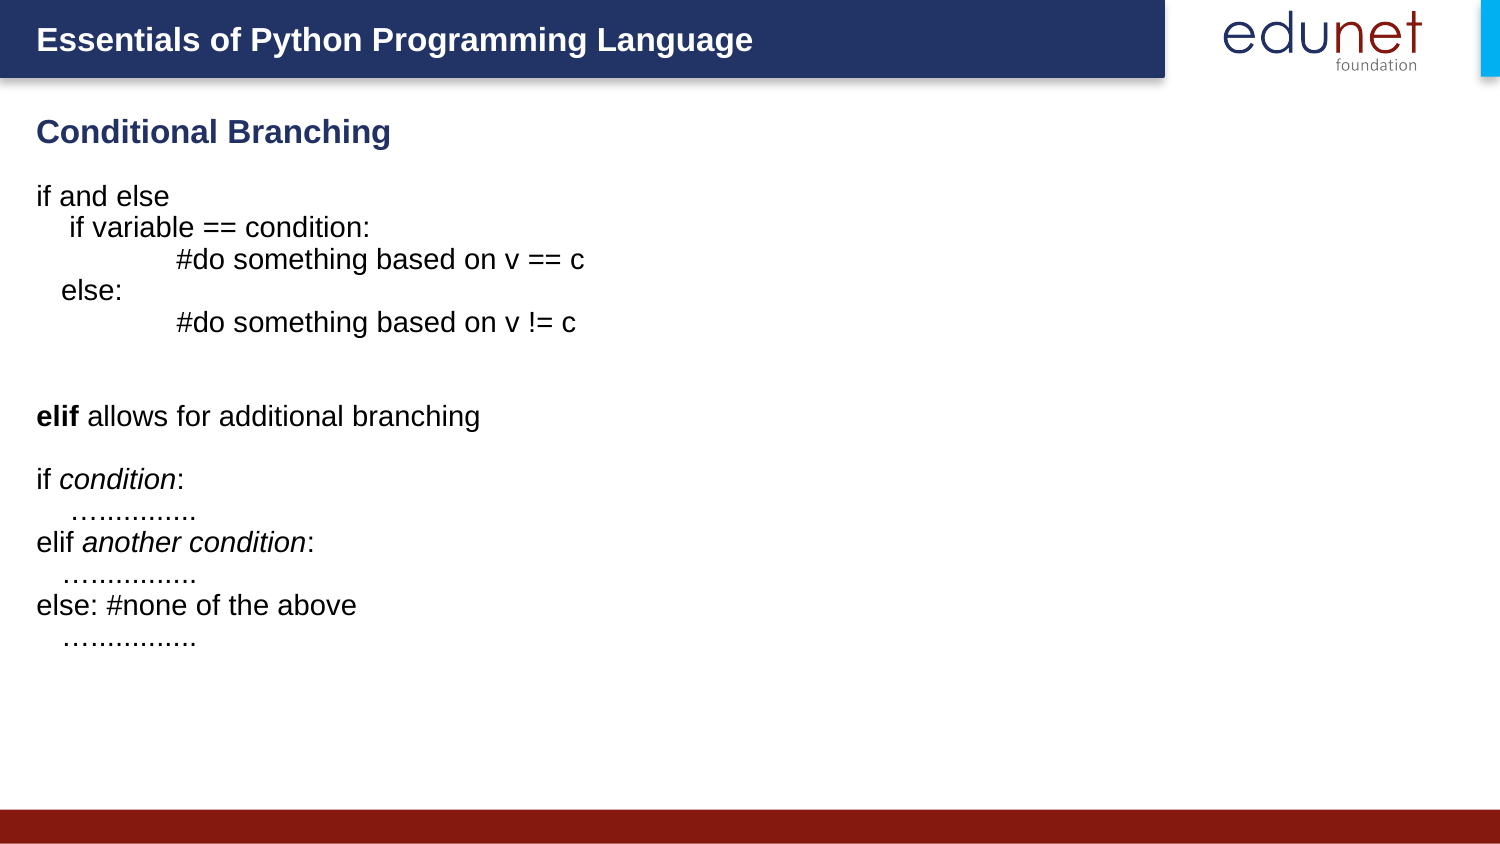

Conditional Branching
if and else
    if variable == condition:
                 #do something based on v == c
   else:
                 #do something based on v != c

elif allows for additional branching

if condition:
    …............
elif another condition:
   ….............
else: #none of the above
   ….............